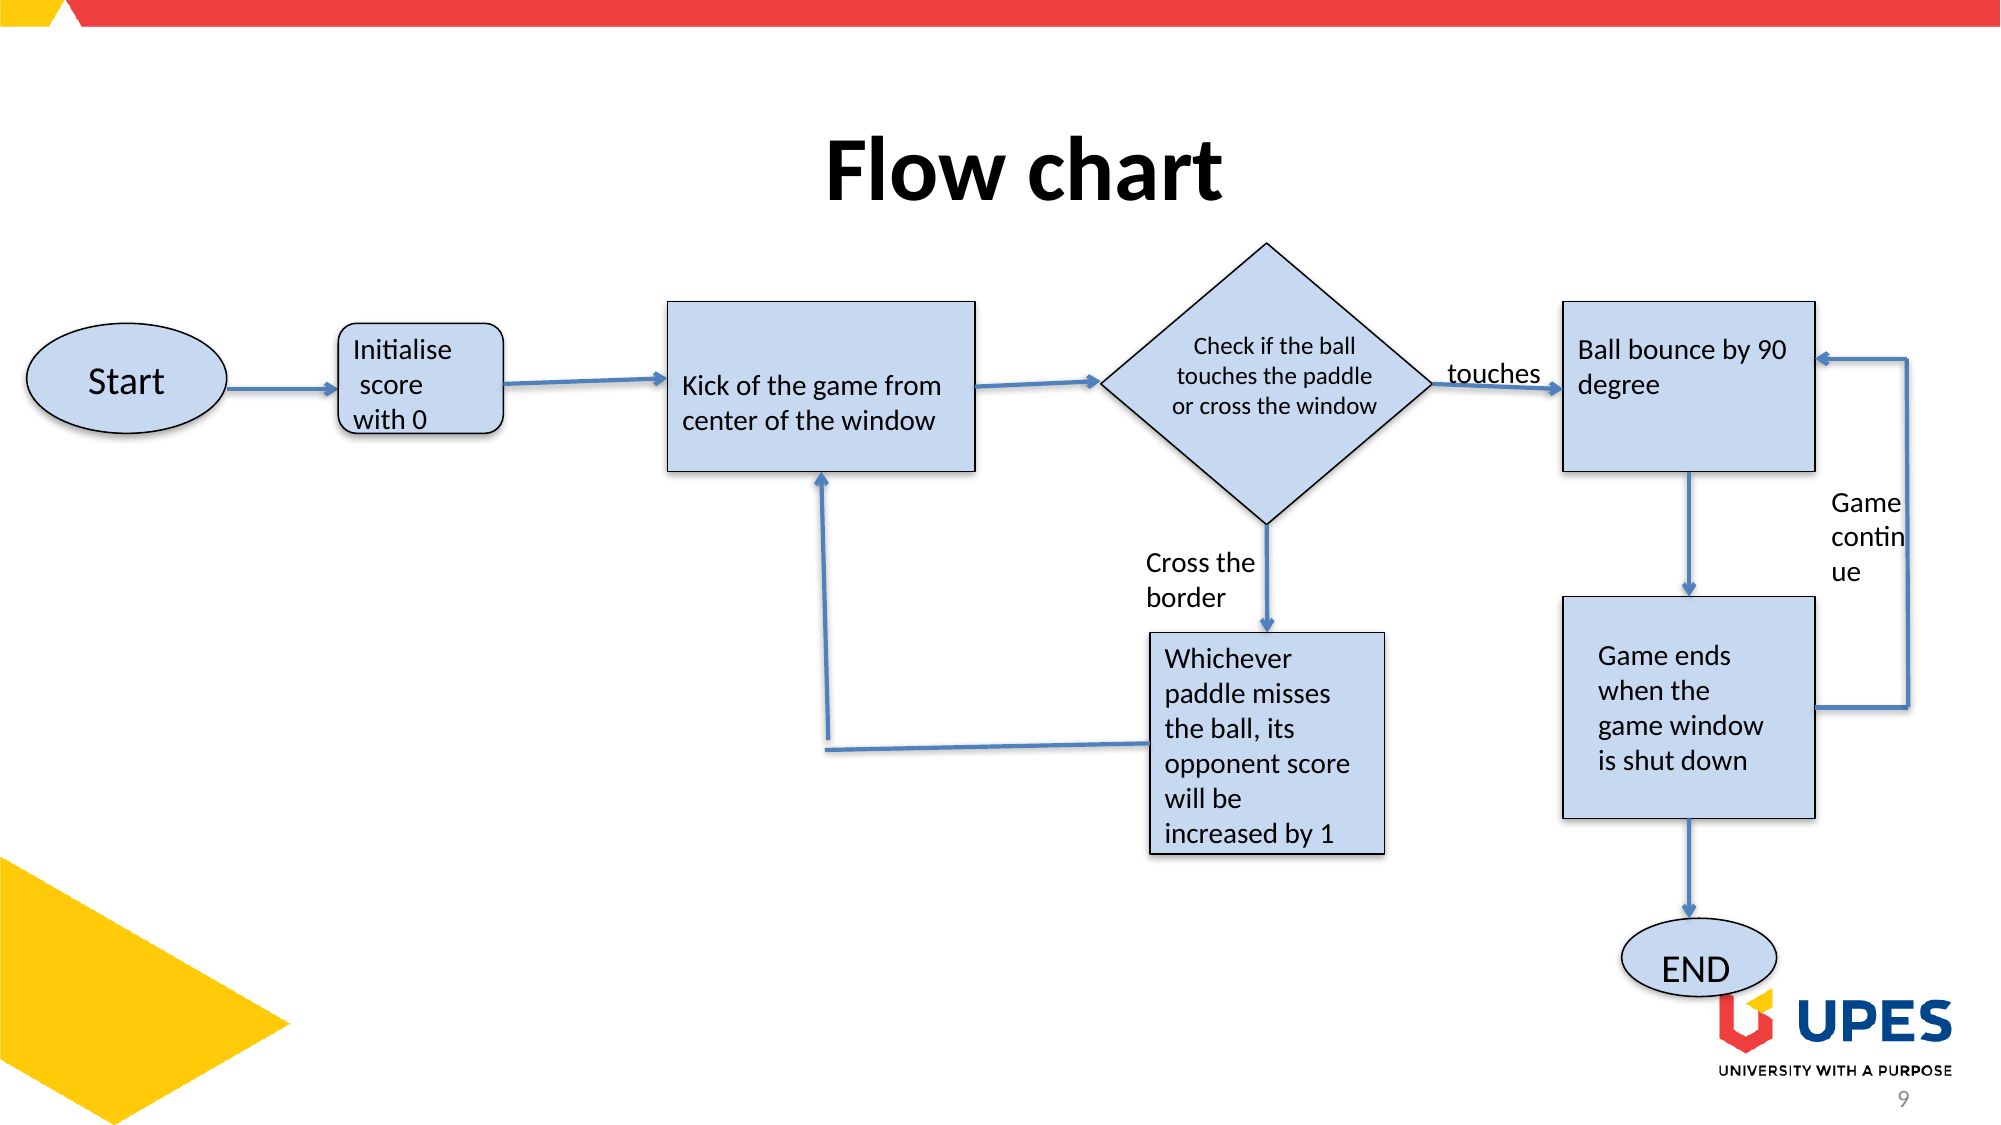

# Flow chart

Check if the ball touches the paddle or cross the window
Ball bounce by 90 degree

Start

Initialise
 score
with 0
touches
Kick of the game from center of the window
Game continue
Cross the border

Game ends when the game window is shut down

Whichever paddle misses the ball, its opponent score will be increased by 1

END